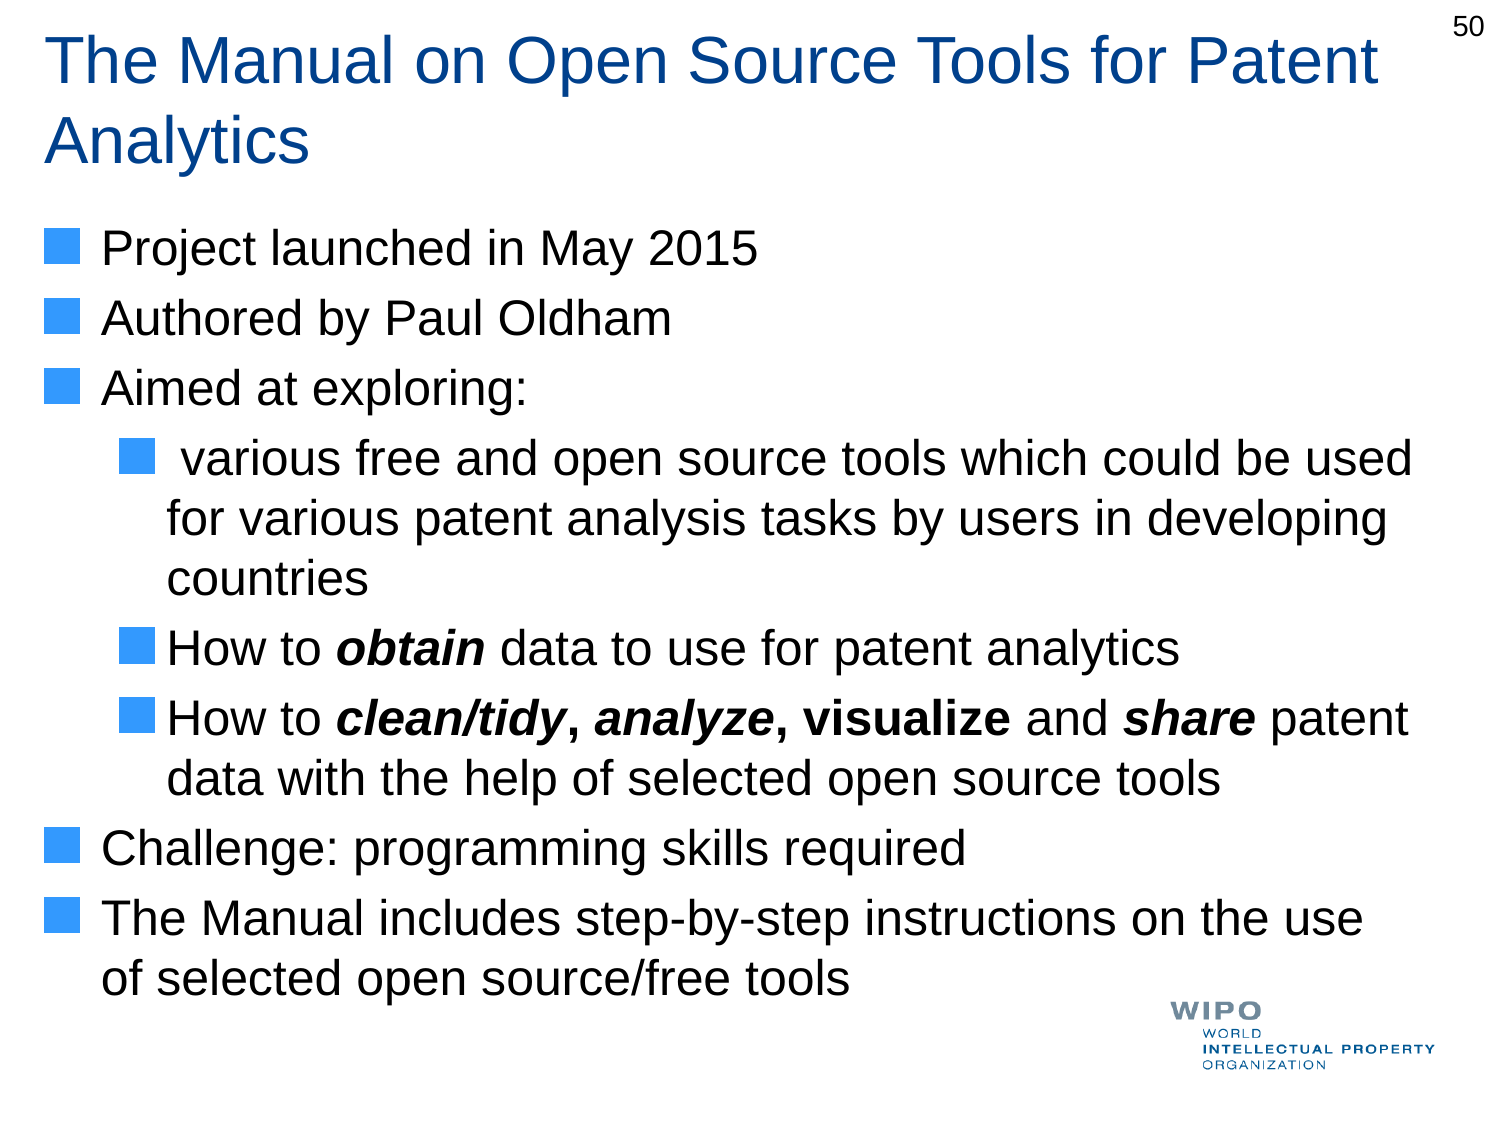

50
# The Manual on Open Source Tools for Patent Analytics
Project launched in May 2015
Authored by Paul Oldham
Aimed at exploring:
 various free and open source tools which could be used for various patent analysis tasks by users in developing countries
How to obtain data to use for patent analytics
How to clean/tidy, analyze, visualize and share patent data with the help of selected open source tools
Challenge: programming skills required
The Manual includes step-by-step instructions on the use of selected open source/free tools